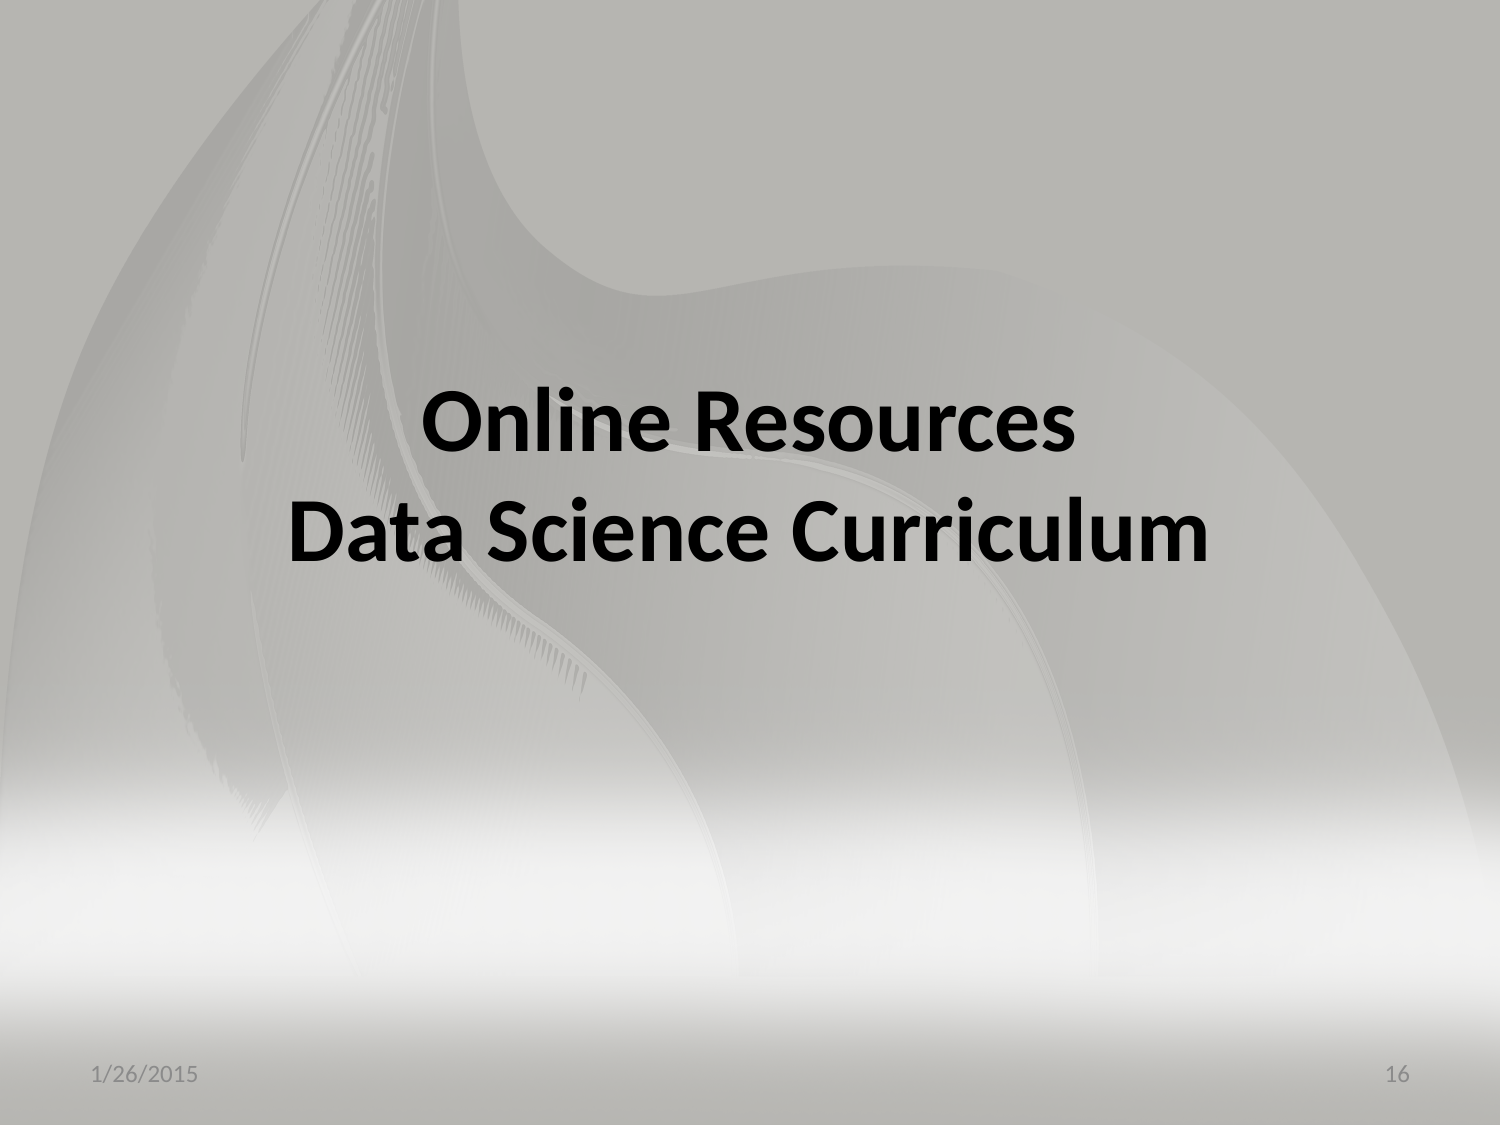

# Online Resources Data Science Curriculum

1/26/2015
16